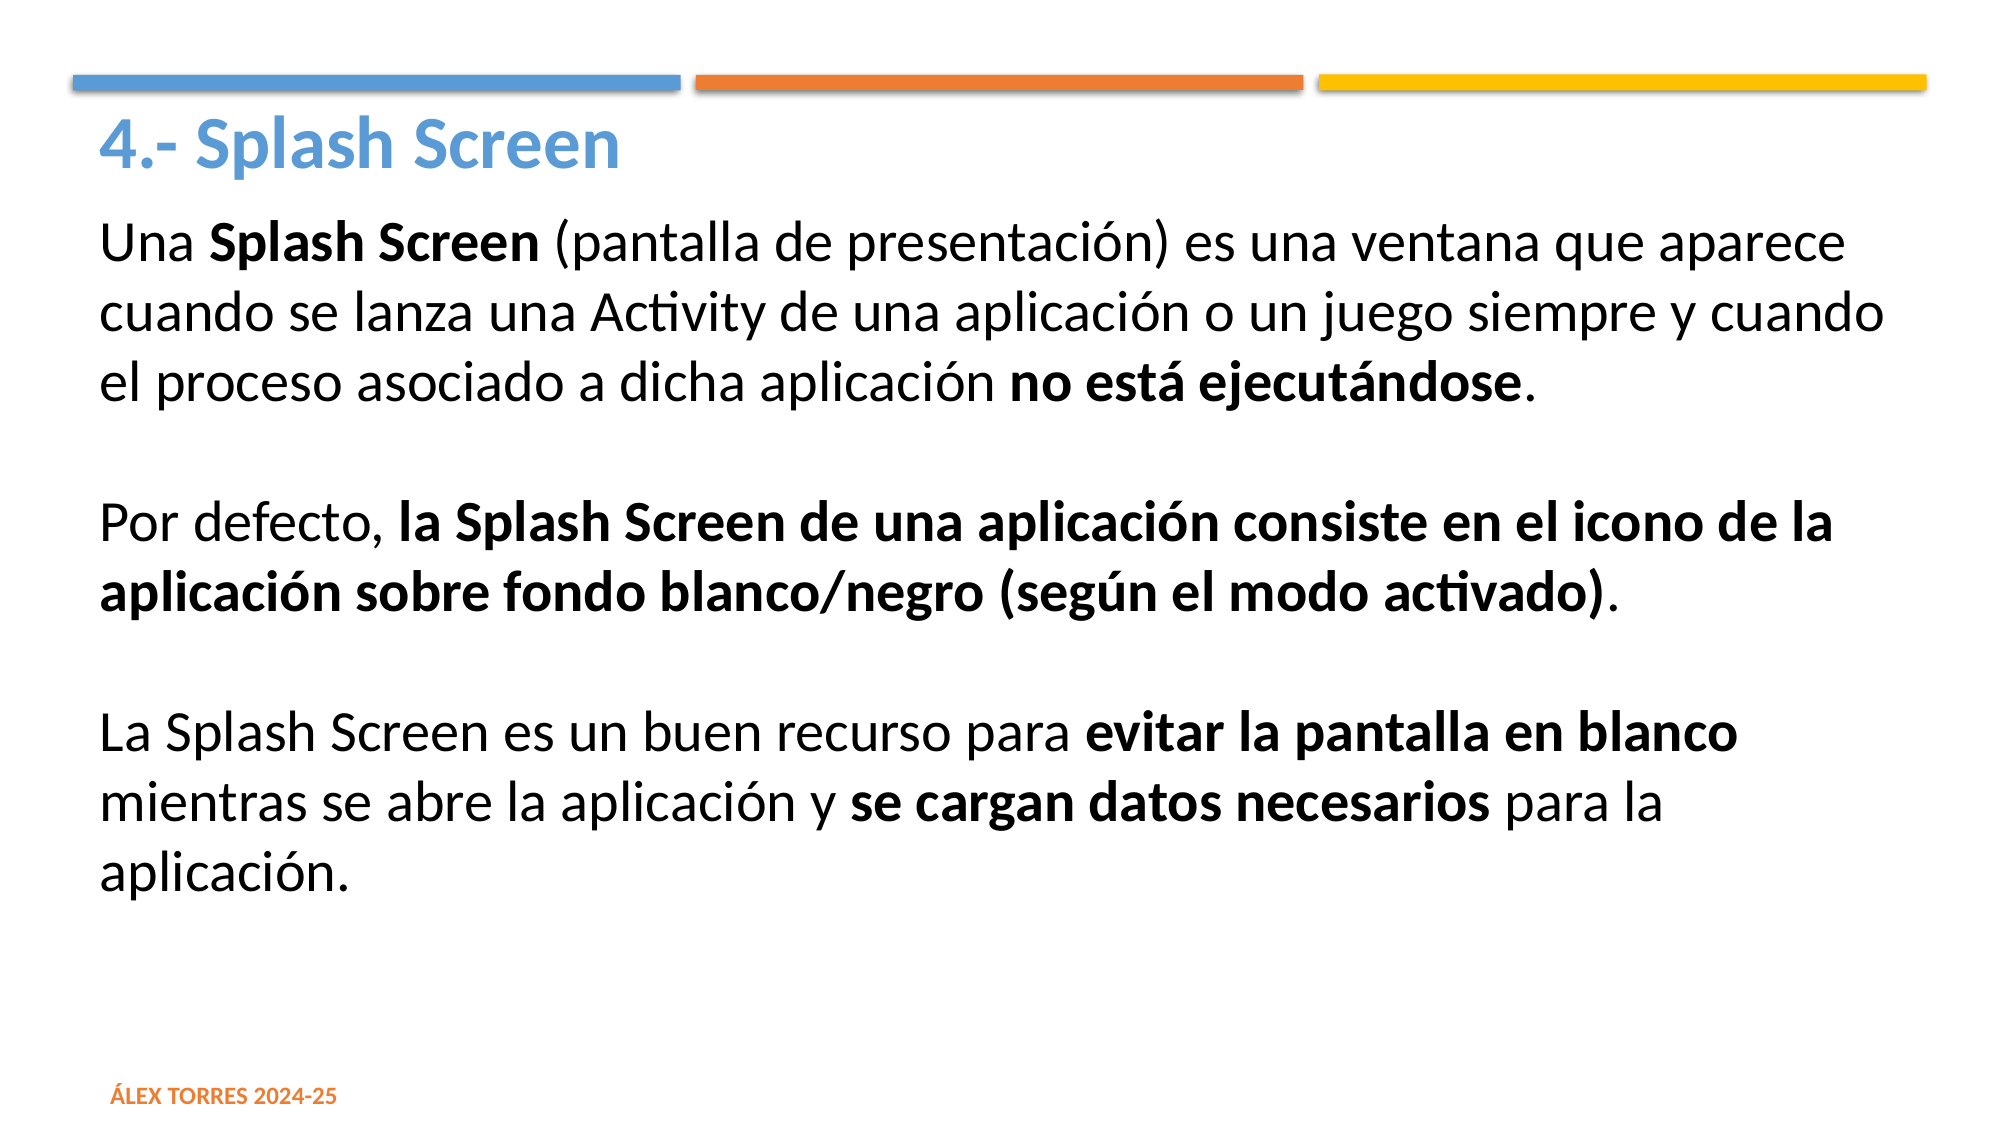

4.- Splash Screen
Una Splash Screen (pantalla de presentación) es una ventana que aparece cuando se lanza una Activity de una aplicación o un juego siempre y cuando el proceso asociado a dicha aplicación no está ejecutándose.

Por defecto, la Splash Screen de una aplicación consiste en el icono de la aplicación sobre fondo blanco/negro (según el modo activado).

La Splash Screen es un buen recurso para evitar la pantalla en blanco mientras se abre la aplicación y se cargan datos necesarios para la aplicación.